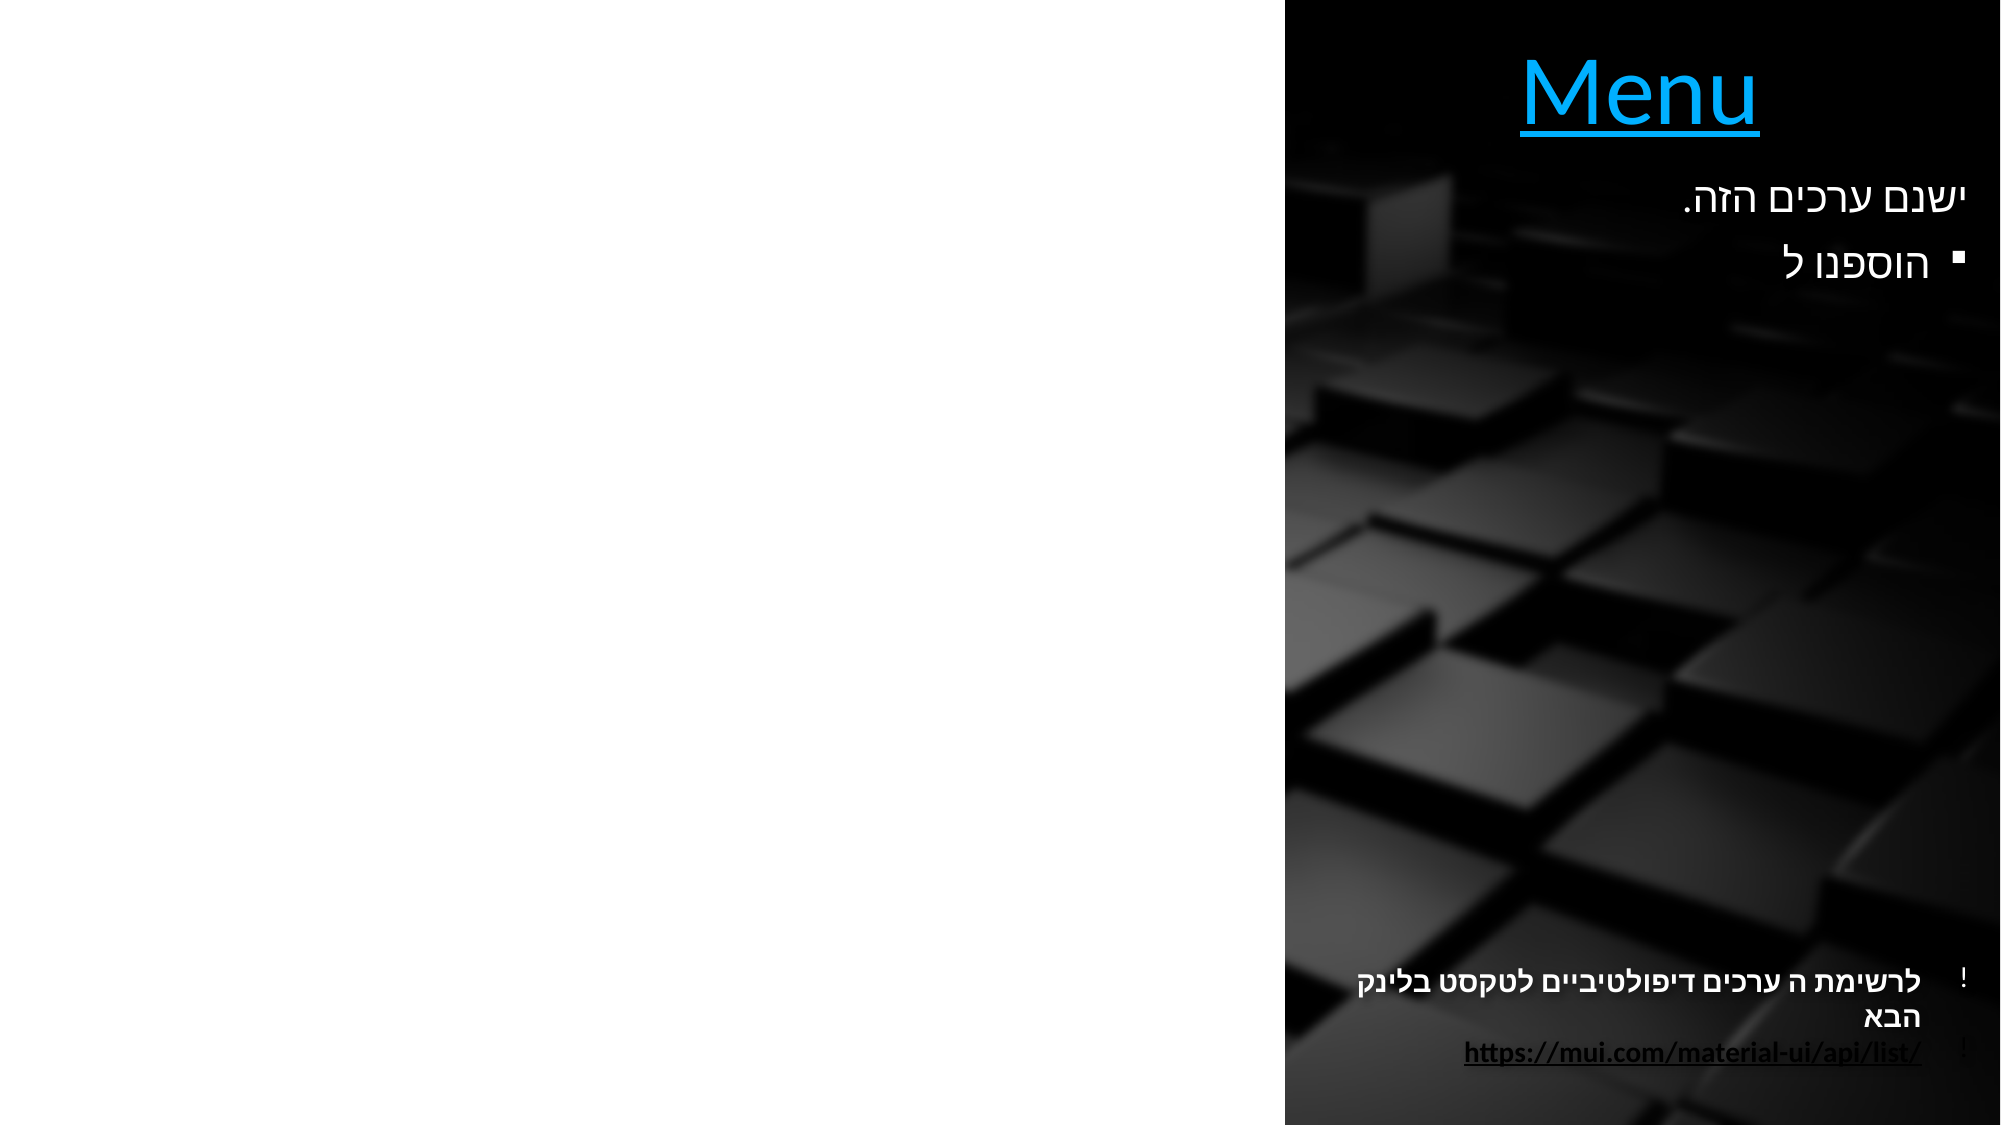

https://mui.com/material-ui/customization/typography/#font-sizev
# Menu
ישנם ערכים הזה.
הוספנו ל
לרשימת ה ערכים דיפולטיביים לטקסט בלינק הבא
https://mui.com/material-ui/api/list/